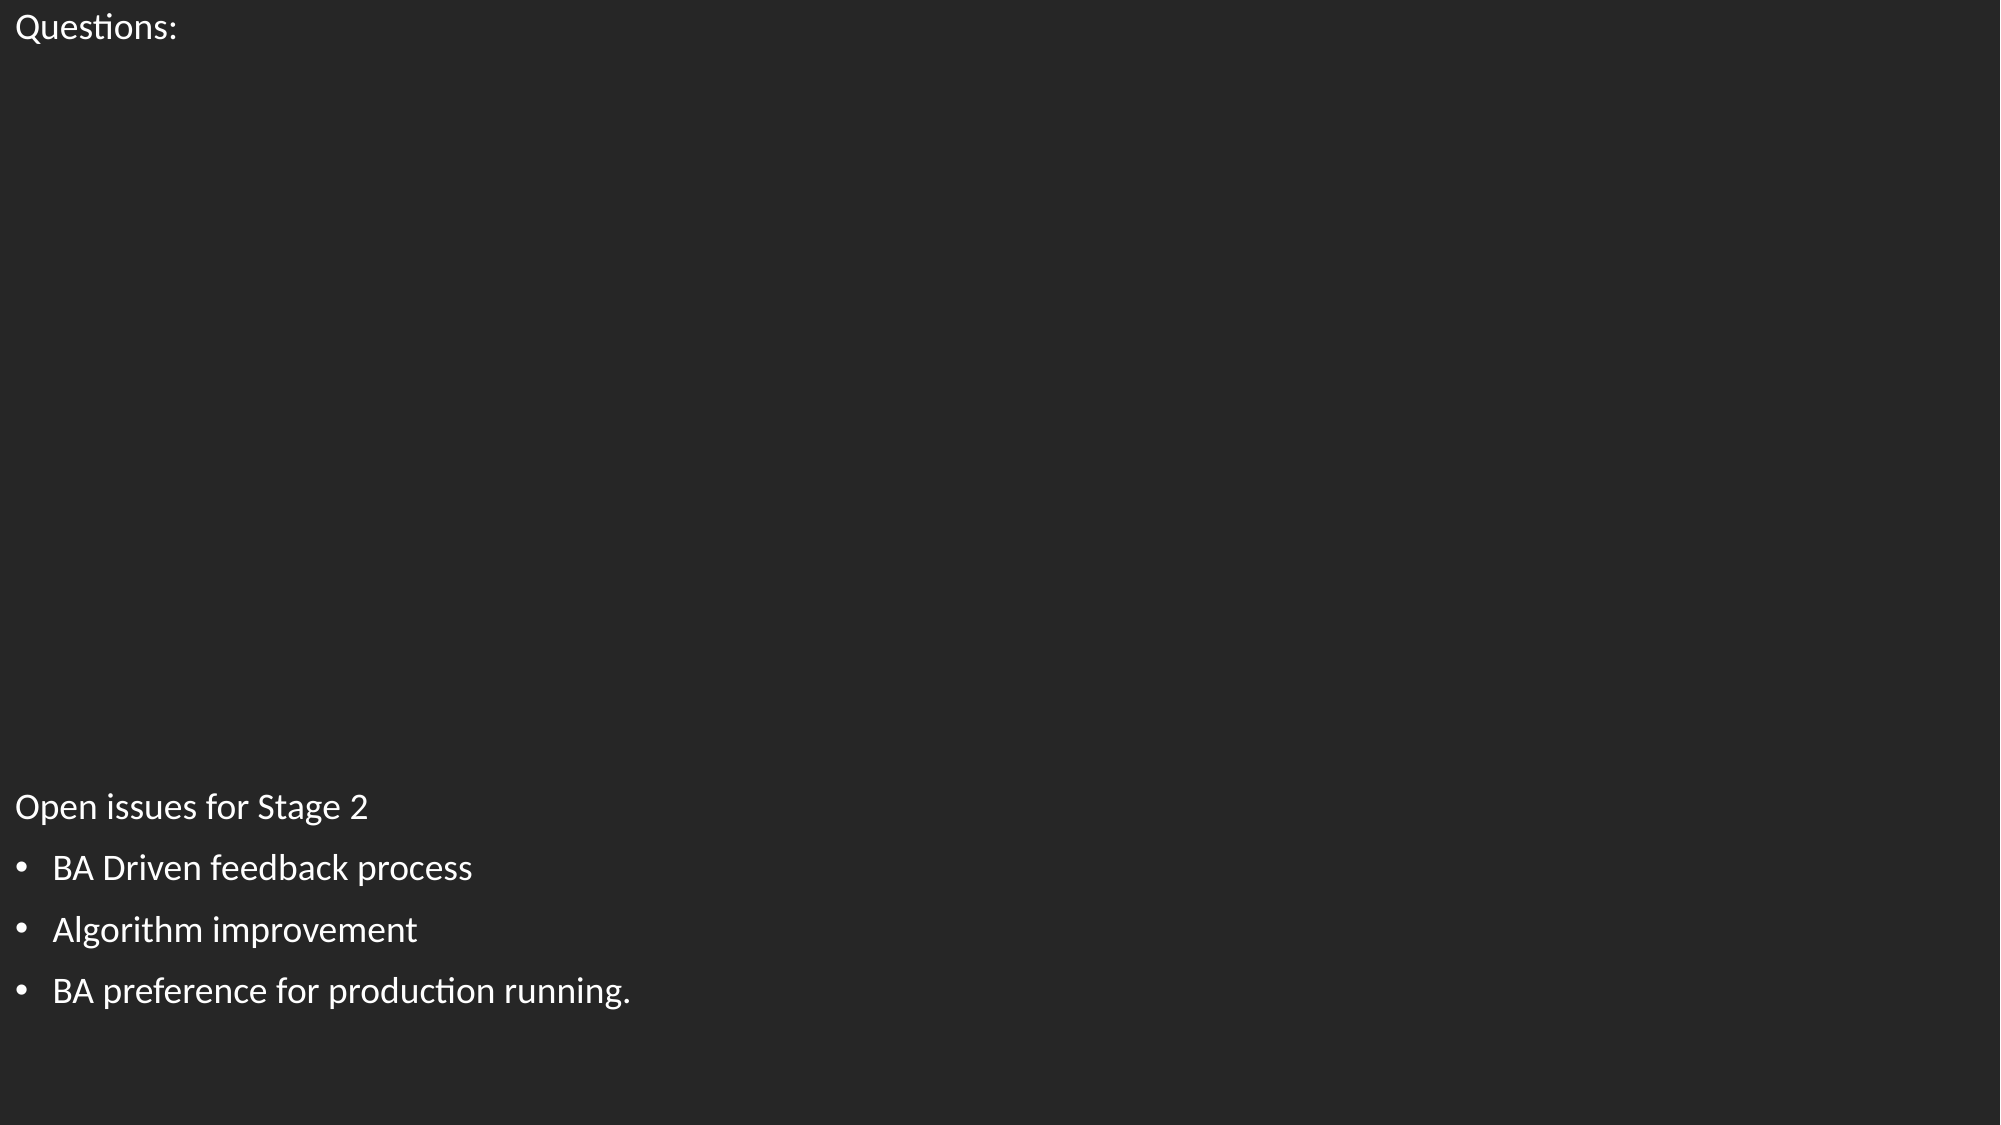

Questions:

Open issues for Stage 2
BA Driven feedback process
Algorithm improvement
BA preference for production running.